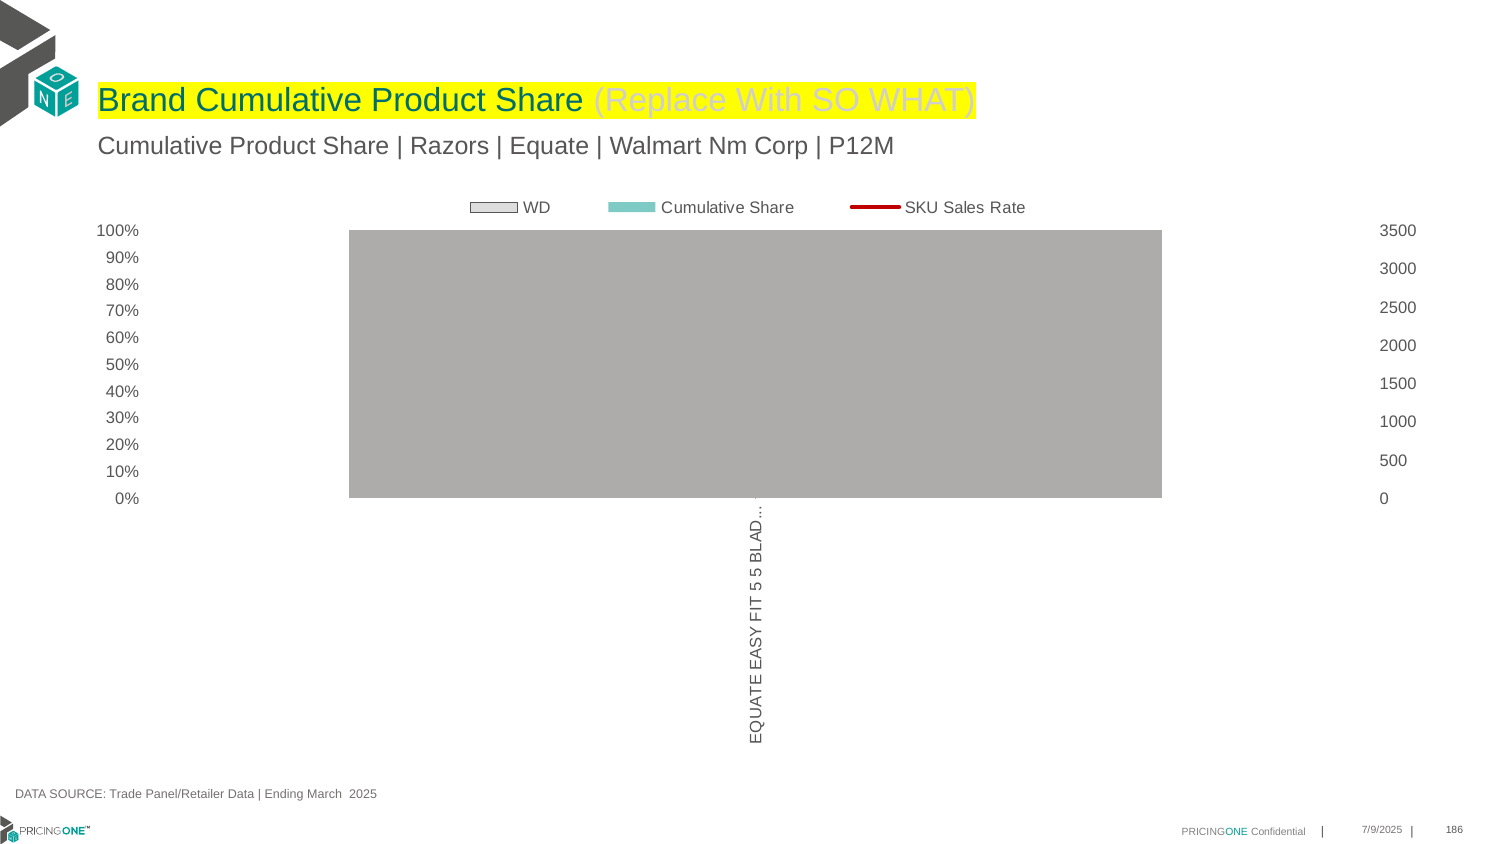

# Brand Cumulative Product Share (Replace With SO WHAT)
Cumulative Product Share | Razors | Equate | Walmart Nm Corp | P12M

### Chart

| Category | WD | Cumulative Share | SKU Sales Rate |
|---|---|---|---|
| EQUATE EASY FIT 5 5 BLADE RAZOR NORMAL 2CT | 0.53 | 0.9999257380495384 | 3302.698113207547 |
DATA SOURCE: Trade Panel/Retailer Data | Ending March  2025

7/9/2025
186